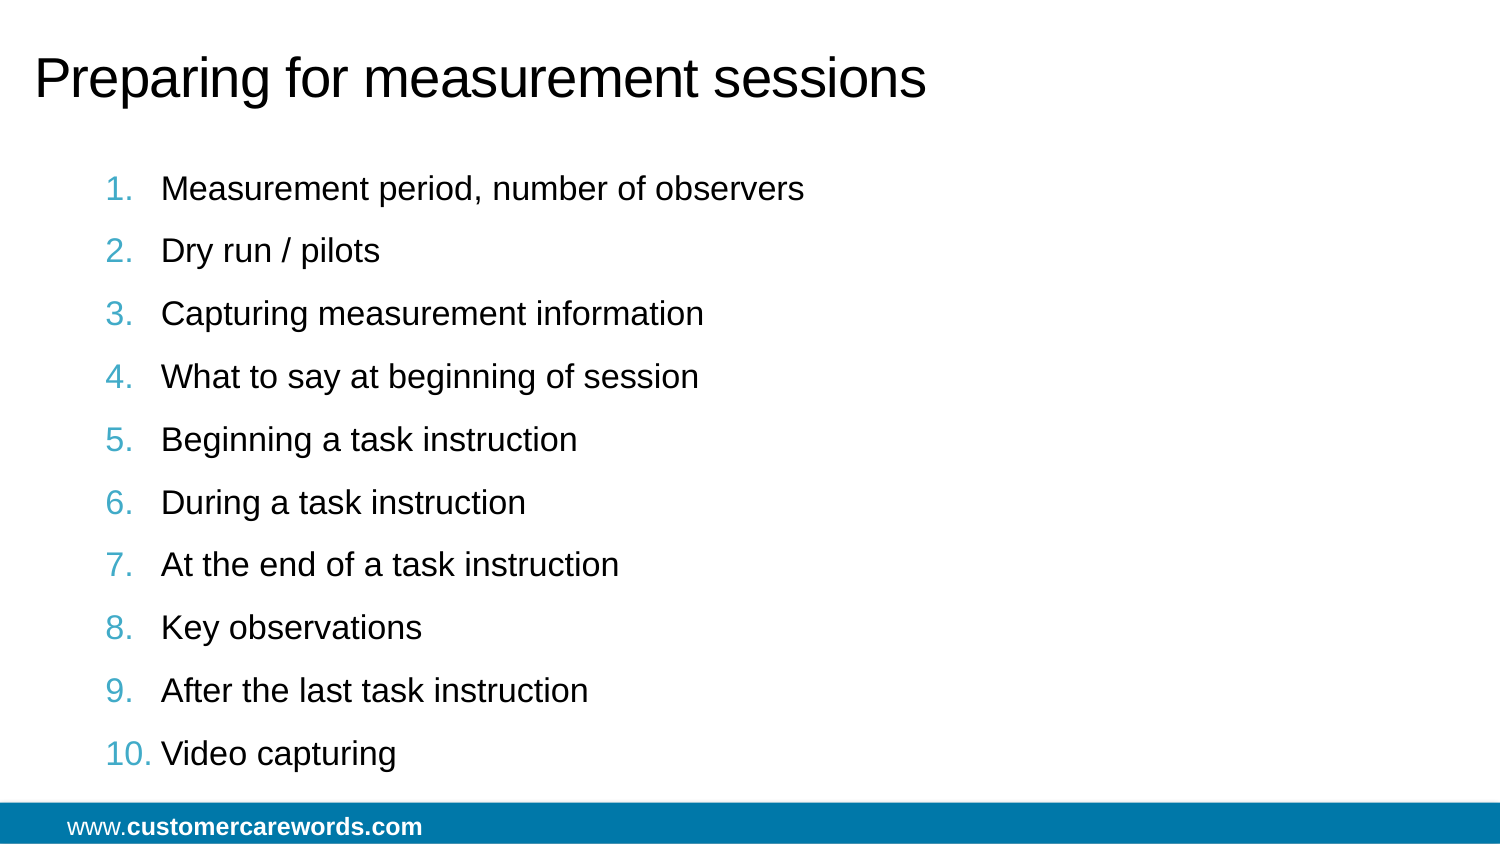

# Preparing for measurement sessions
Measurement period, number of observers
Dry run / pilots
Capturing measurement information
What to say at beginning of session
Beginning a task instruction
During a task instruction
At the end of a task instruction
Key observations
After the last task instruction
Video capturing